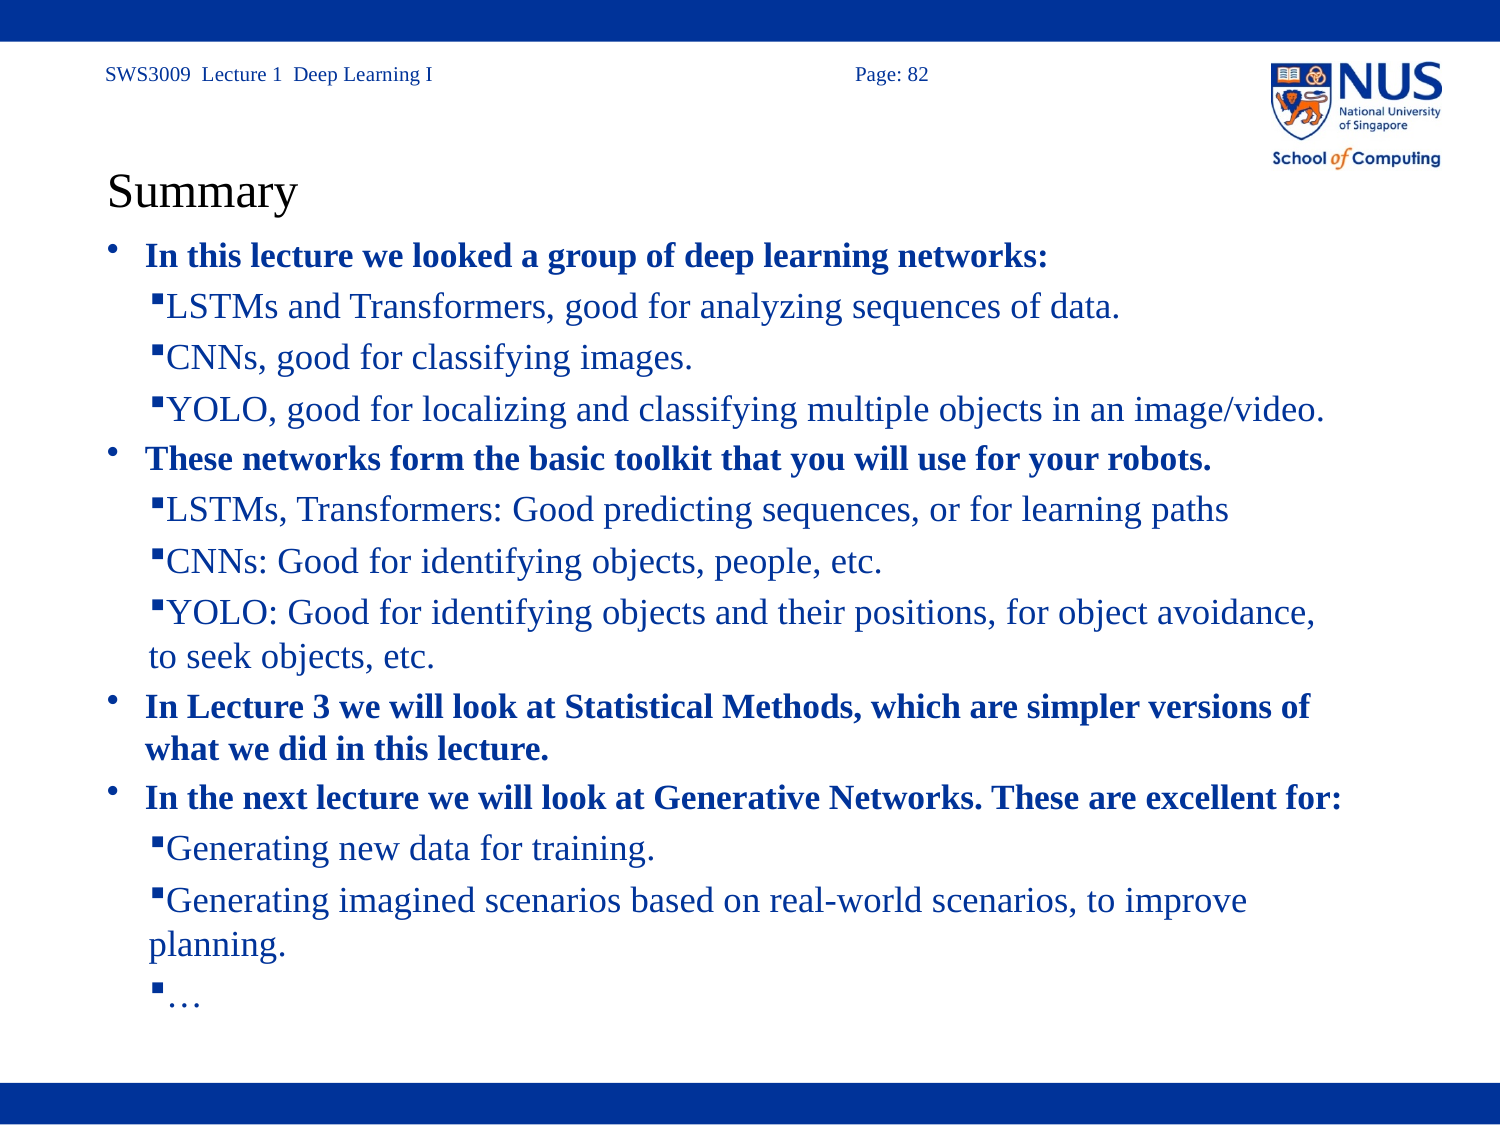

# Summary
In this lecture we looked a group of deep learning networks:
LSTMs and Transformers, good for analyzing sequences of data.
CNNs, good for classifying images.
YOLO, good for localizing and classifying multiple objects in an image/video.
These networks form the basic toolkit that you will use for your robots.
LSTMs, Transformers: Good predicting sequences, or for learning paths
CNNs: Good for identifying objects, people, etc.
YOLO: Good for identifying objects and their positions, for object avoidance, to seek objects, etc.
In Lecture 3 we will look at Statistical Methods, which are simpler versions of what we did in this lecture.
In the next lecture we will look at Generative Networks. These are excellent for:
Generating new data for training.
Generating imagined scenarios based on real-world scenarios, to improve planning.
…